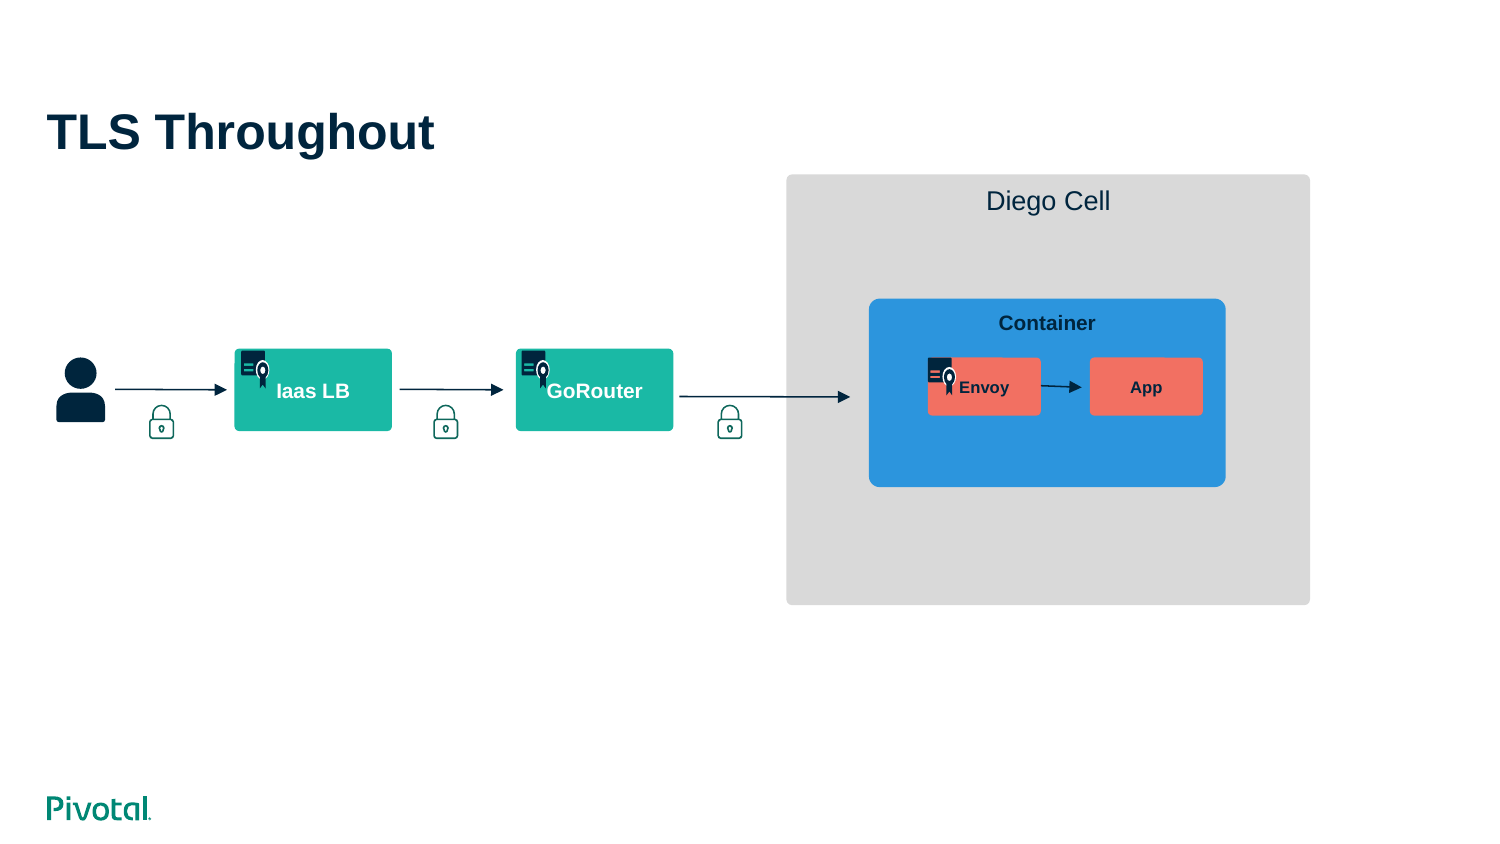

# TLS Throughout

Diego Cell
Container
GoRouter
Iaas LB

Envoy
App